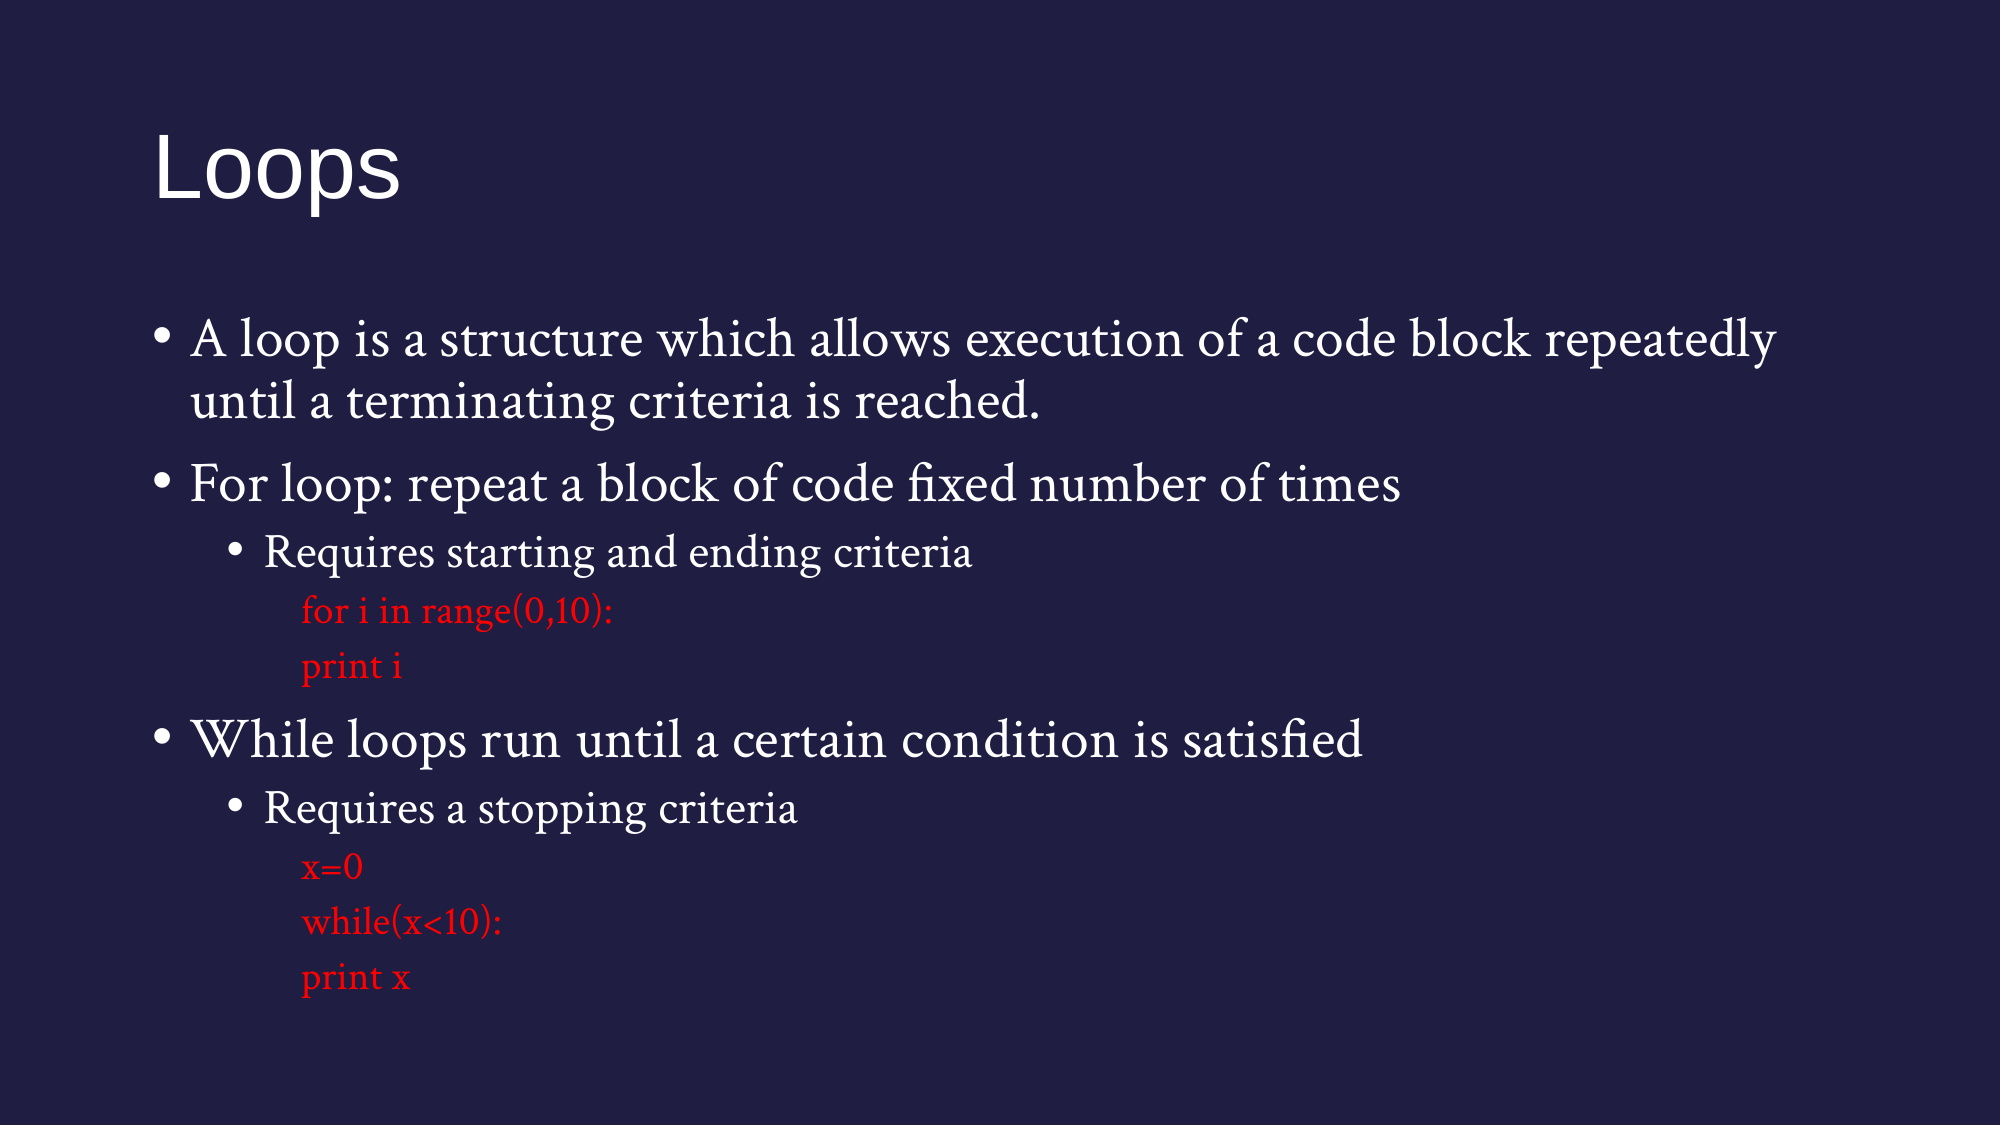

# Loops
A loop is a structure which allows execution of a code block repeatedly until a terminating criteria is reached.
For loop: repeat a block of code fixed number of times
Requires starting and ending criteria
		for i in range(0,10):
			print i
While loops run until a certain condition is satisfied
Requires a stopping criteria
		x=0
		while(x<10):
			print x